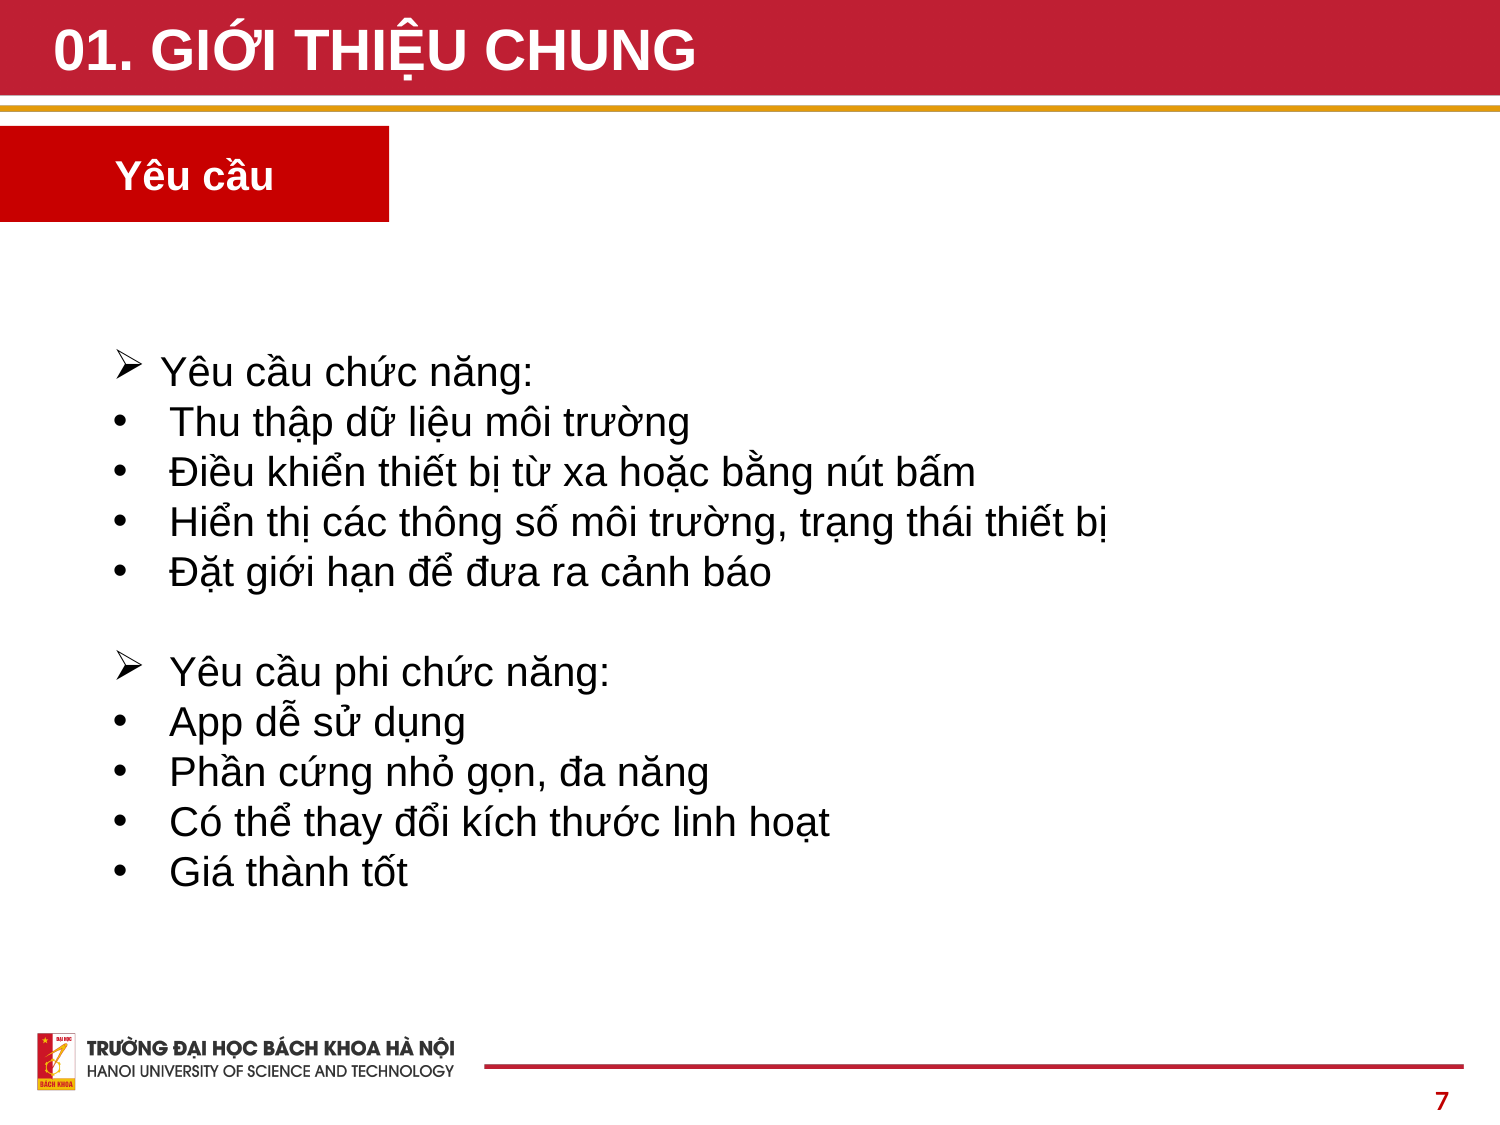

# 01. GIỚI THIỆU CHUNG
Yêu cầu
Yêu cầu chức năng:
Thu thập dữ liệu môi trường
Điều khiển thiết bị từ xa hoặc bằng nút bấm
Hiển thị các thông số môi trường, trạng thái thiết bị
Đặt giới hạn để đưa ra cảnh báo

Yêu cầu phi chức năng:
App dễ sử dụng
Phần cứng nhỏ gọn, đa năng
Có thể thay đổi kích thước linh hoạt
Giá thành tốt
7